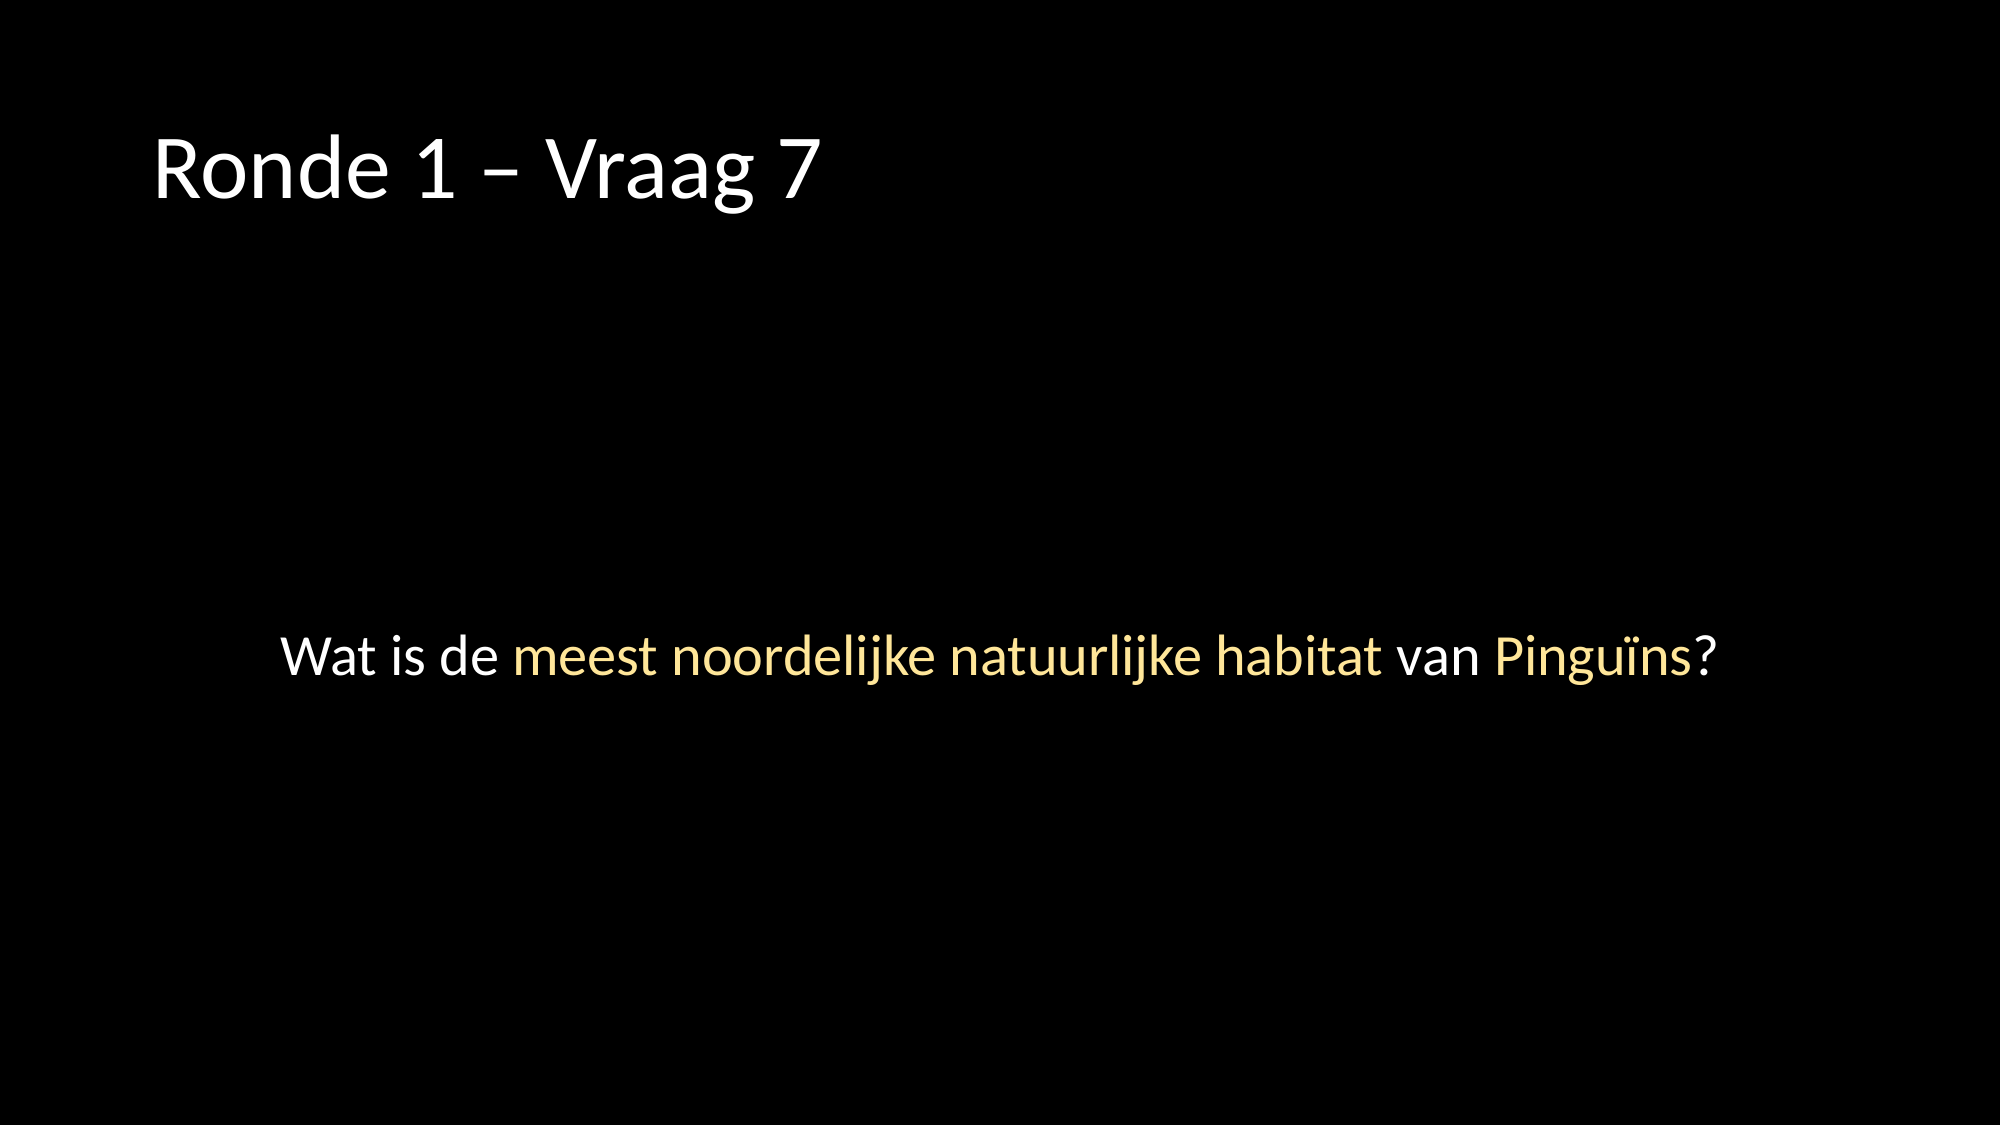

# Ronde 1 – Vraag 7
Wat is de meest noordelijke natuurlijke habitat van Pinguïns?